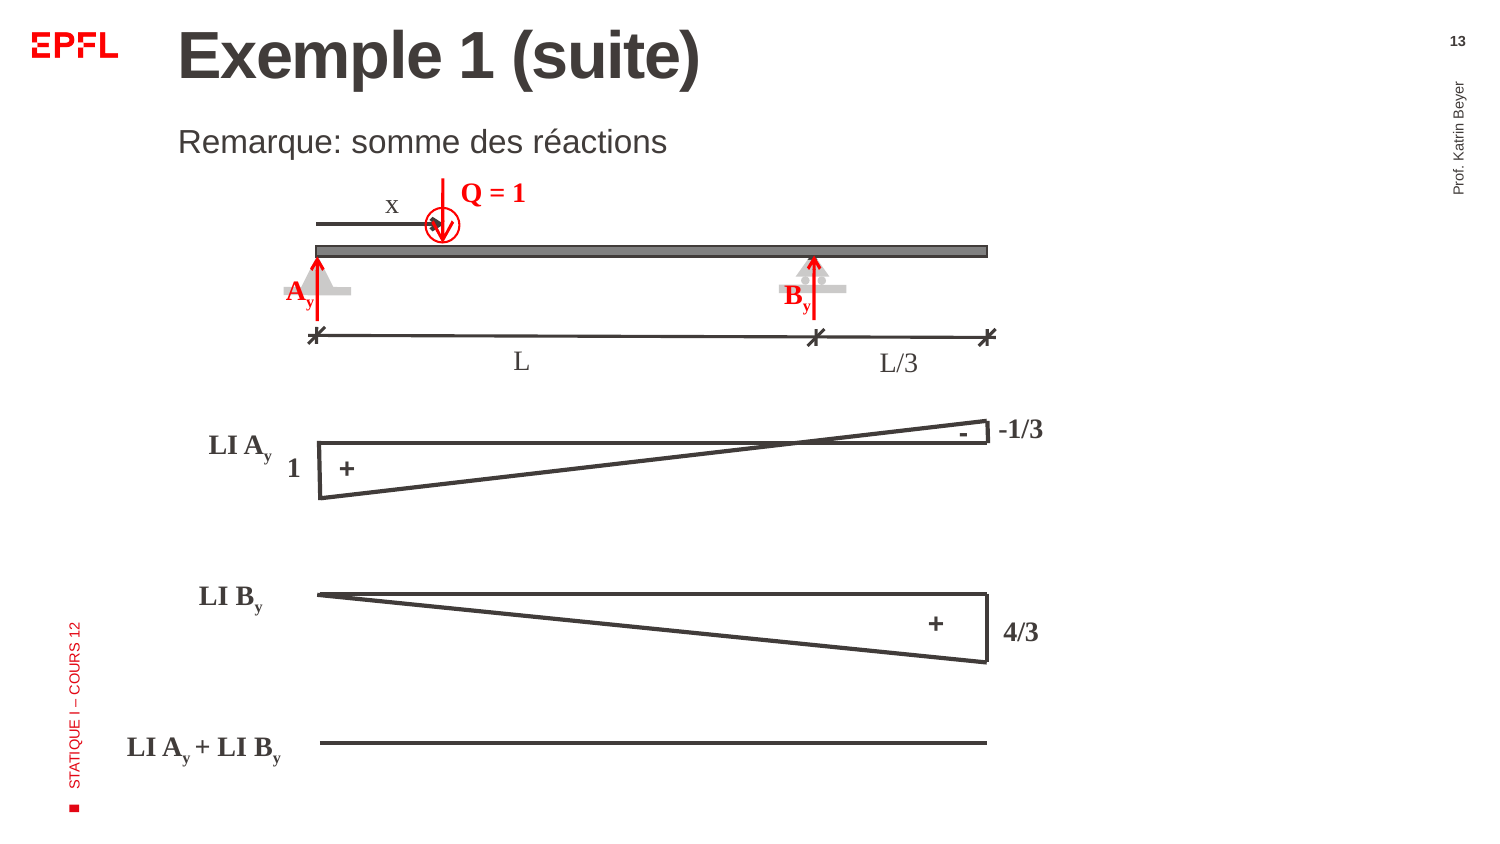

# Exemple 1 (suite)
13
Remarque: somme des réactions
Q = 1
x

Ay
By

L
L/3
Prof. Katrin Beyer
-1/3
-
LI Ay
1
+
STATIQUE I – COURS 12
LI By
+
4/3
LI Ay + LI By